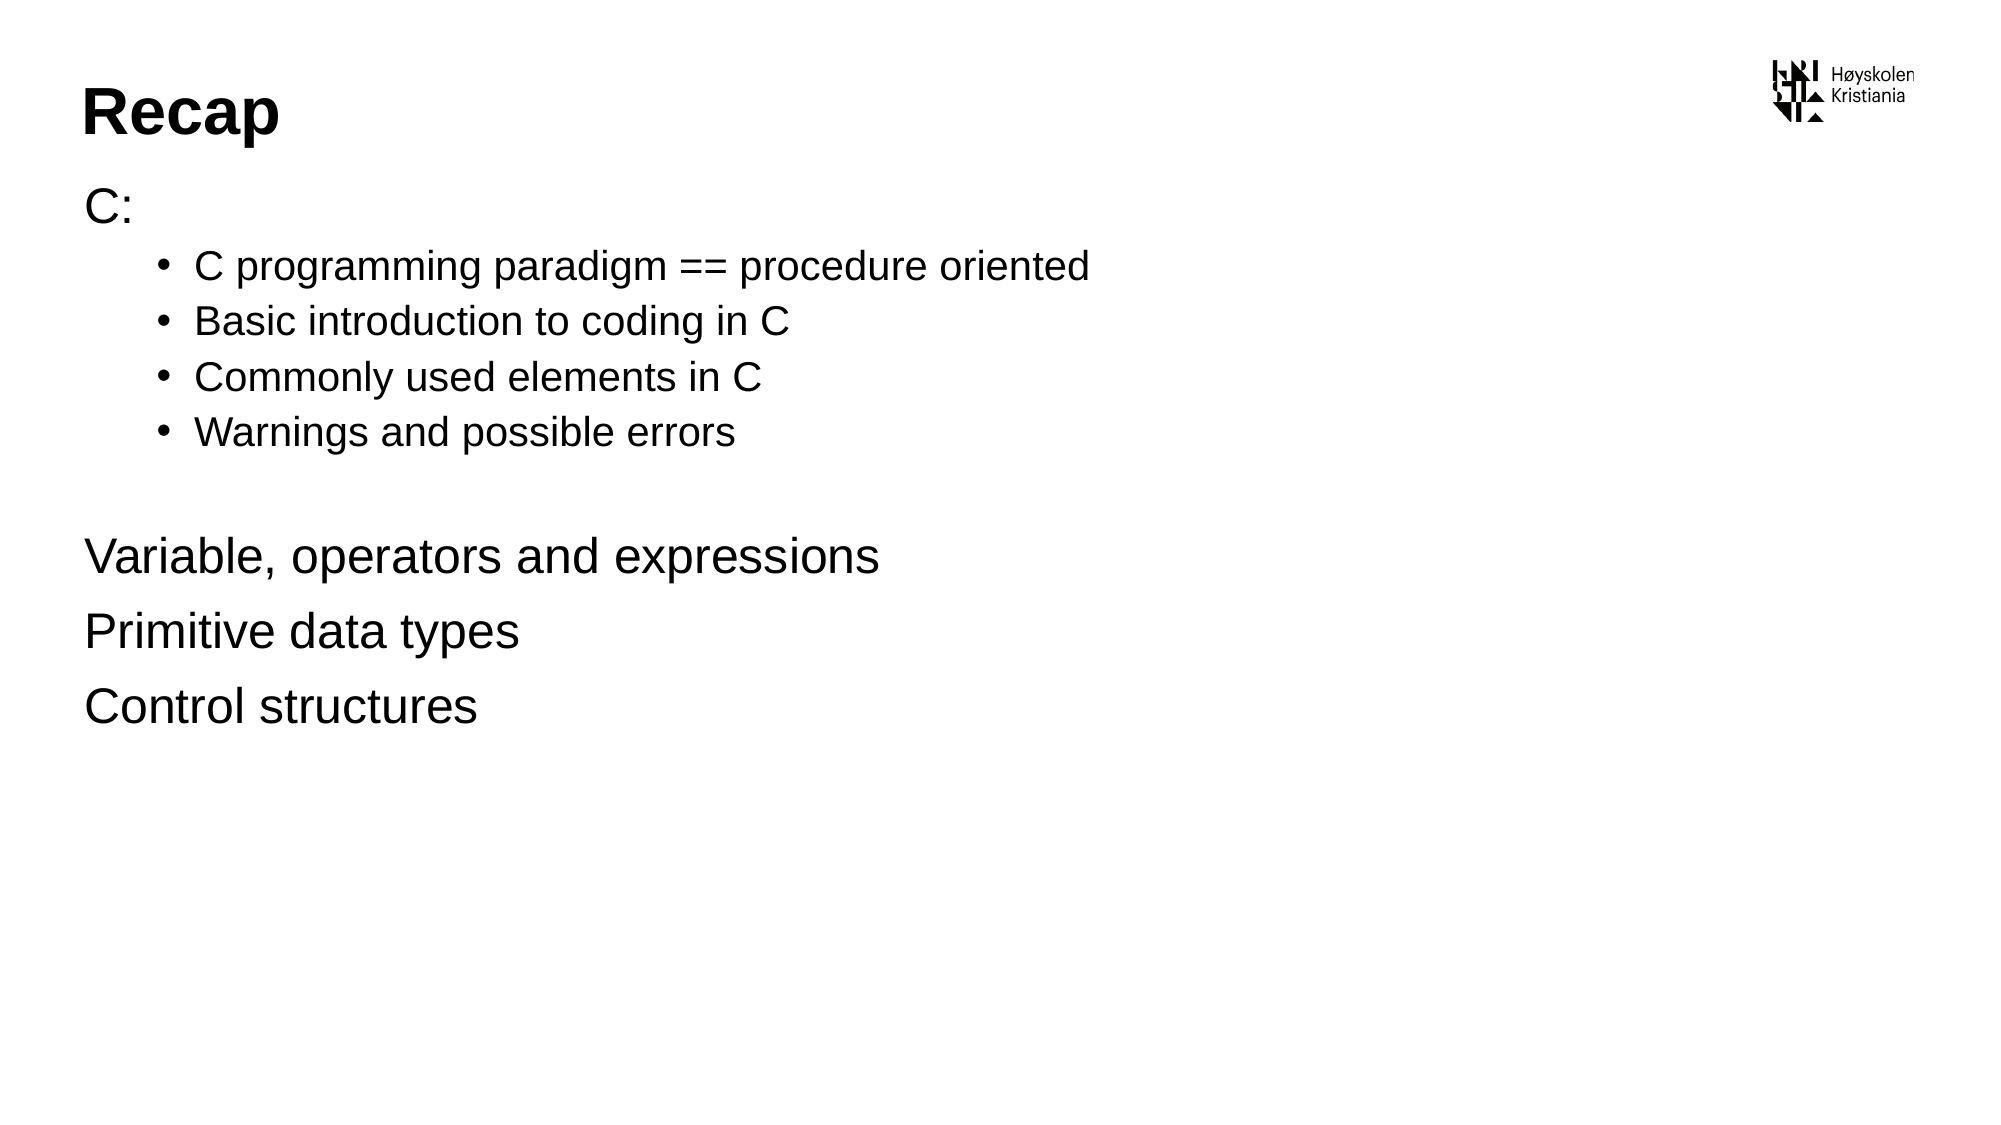

# Recap
C:
C programming paradigm == procedure oriented
Basic introduction to coding in C
Commonly used elements in C
Warnings and possible errors
Variable, operators and expressions
Primitive data types
Control structures